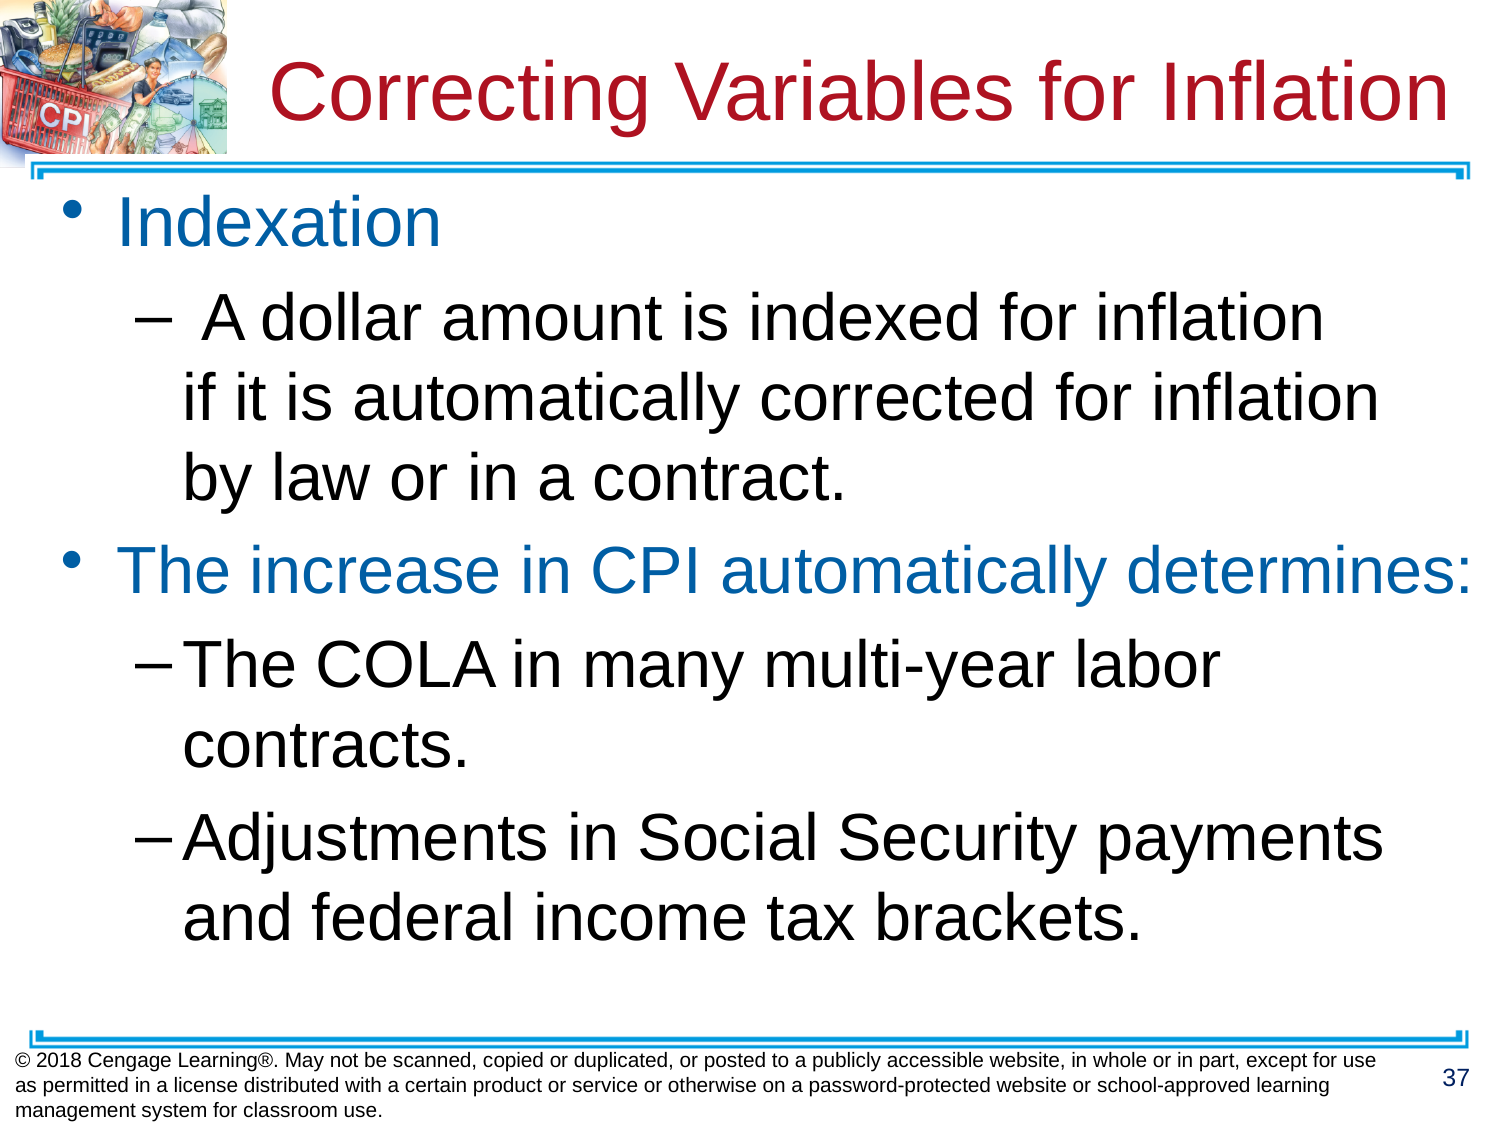

# Correcting Variables for Inflation
Indexation
 A dollar amount is indexed for inflation
if it is automatically corrected for inflation
by law or in a contract.
The increase in CPI automatically determines:
The COLA in many multi-year labor contracts.
Adjustments in Social Security payments and federal income tax brackets.
© 2018 Cengage Learning®. May not be scanned, copied or duplicated, or posted to a publicly accessible website, in whole or in part, except for use as permitted in a license distributed with a certain product or service or otherwise on a password-protected website or school-approved learning management system for classroom use.
37